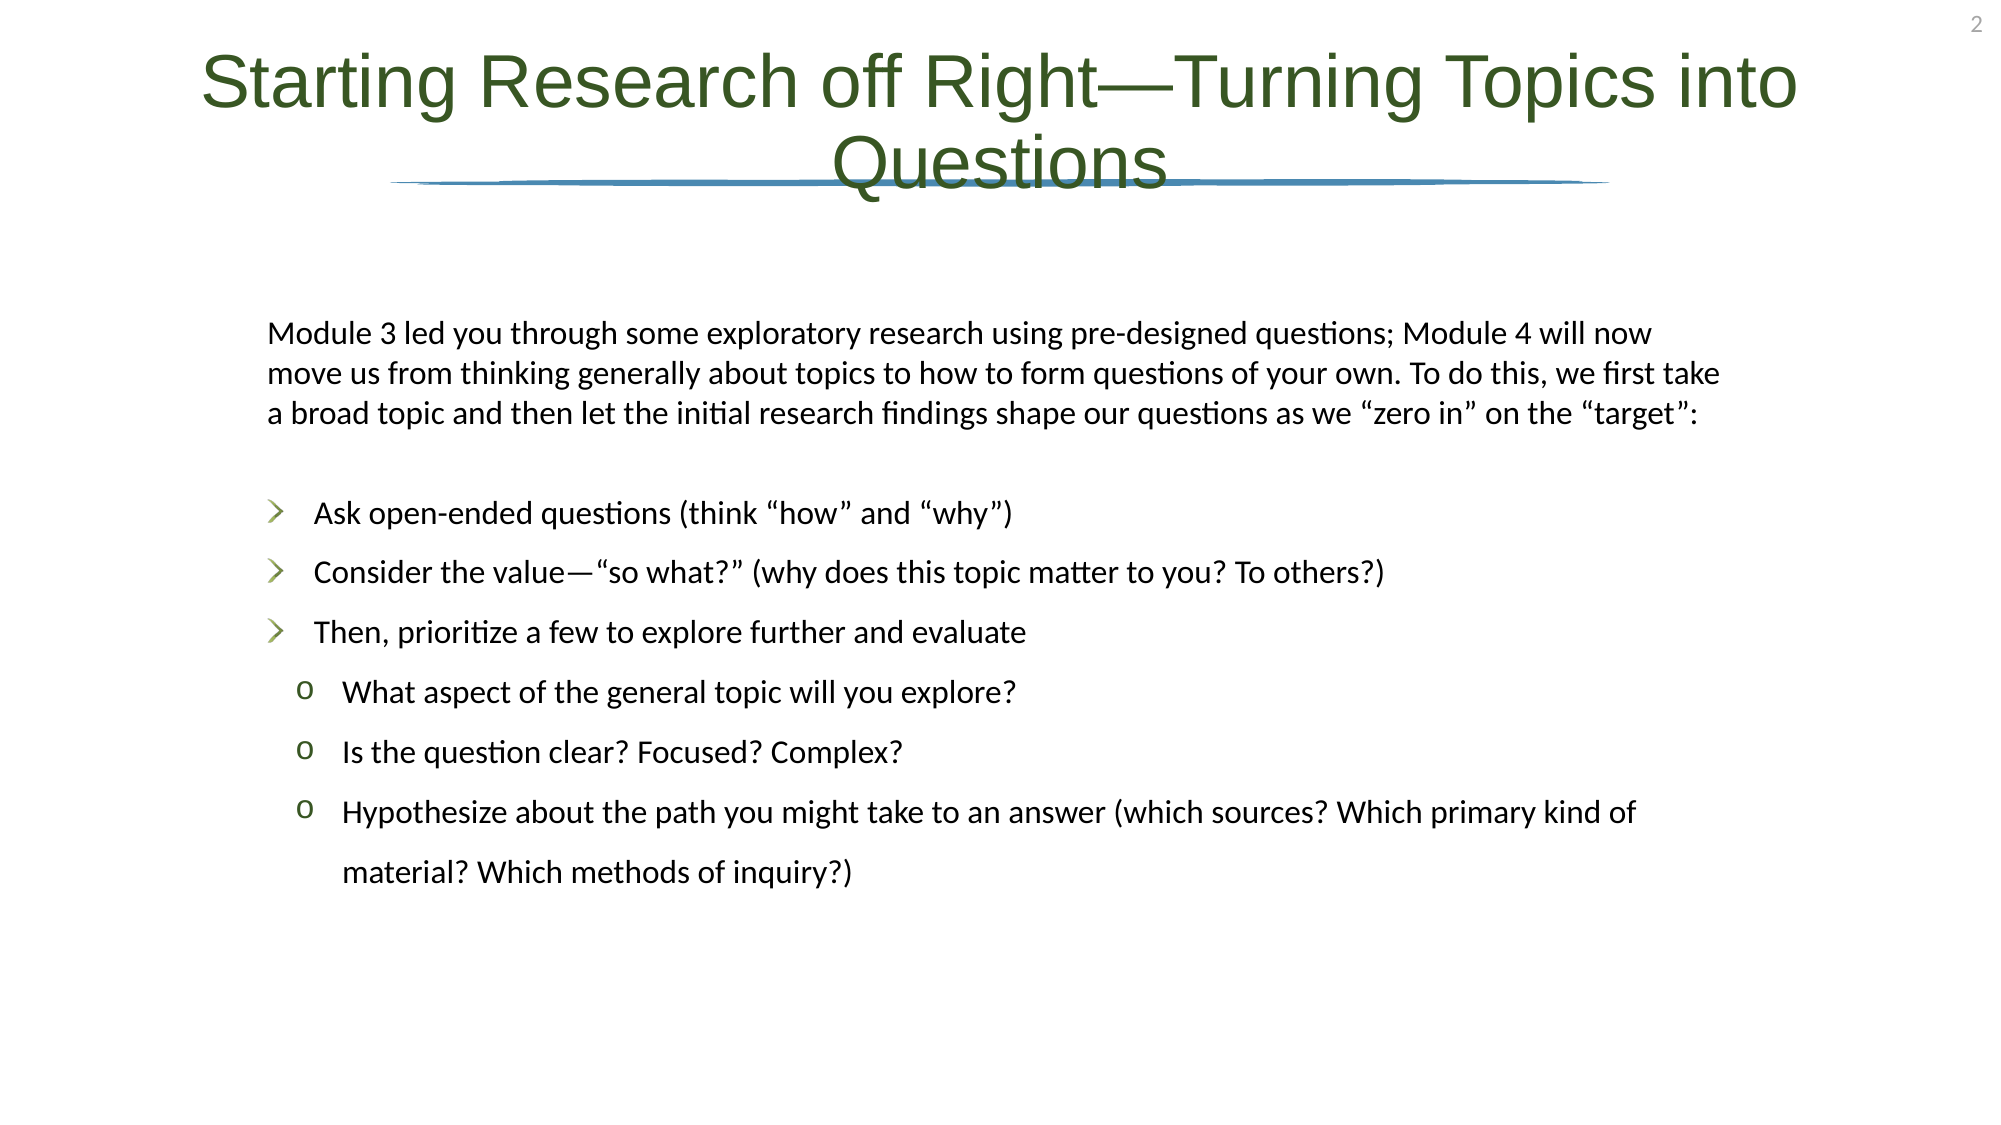

# Starting Research off Right—Turning Topics into Questions
Module 3 led you through some exploratory research using pre-designed questions; Module 4 will now move us from thinking generally about topics to how to form questions of your own. To do this, we first take a broad topic and then let the initial research findings shape our questions as we “zero in” on the “target”:

Ask open-ended questions (think “how” and “why”)
Consider the value—“so what?” (why does this topic matter to you? To others?)
Then, prioritize a few to explore further and evaluate
What aspect of the general topic will you explore?
Is the question clear? Focused? Complex?
Hypothesize about the path you might take to an answer (which sources? Which primary kind of material? Which methods of inquiry?)